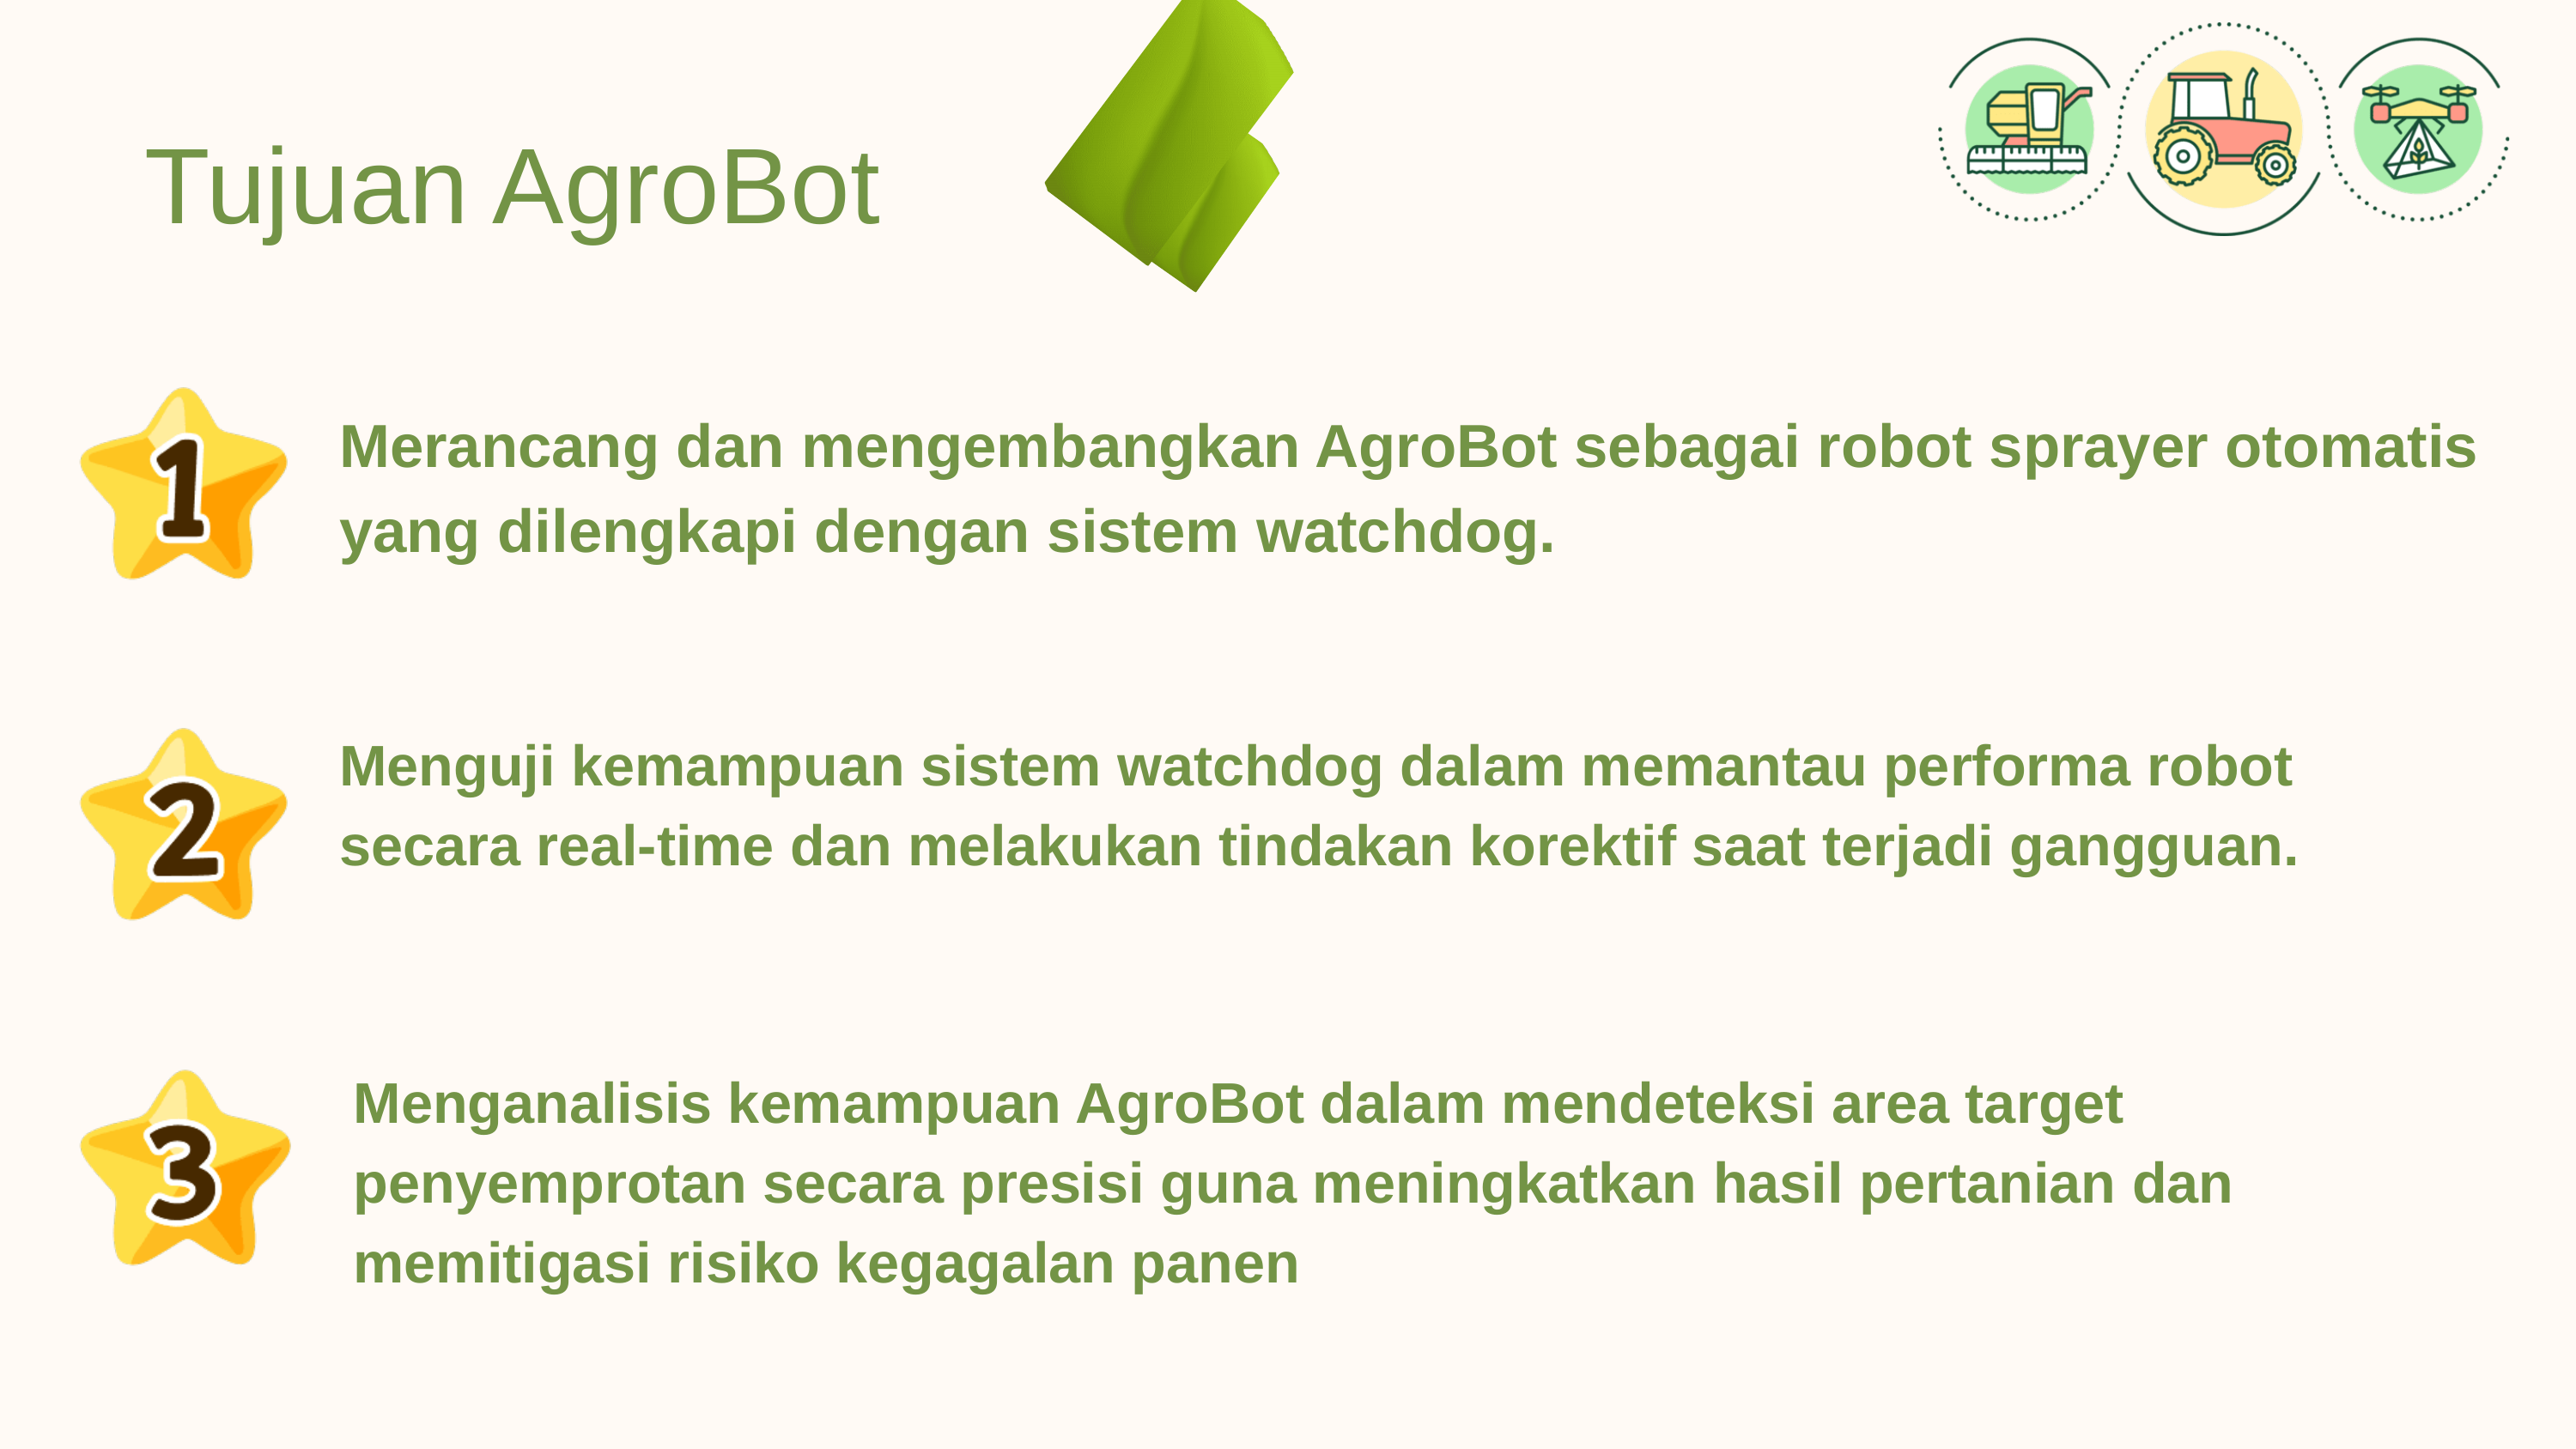

Tujuan AgroBot

Merancang dan mengembangkan AgroBot sebagai robot sprayer otomatis yang dilengkapi dengan sistem watchdog.
Menguji kemampuan sistem watchdog dalam memantau performa robot secara real-time dan melakukan tindakan korektif saat terjadi gangguan.

Menganalisis kemampuan AgroBot dalam mendeteksi area target penyemprotan secara presisi guna meningkatkan hasil pertanian dan memitigasi risiko kegagalan panen